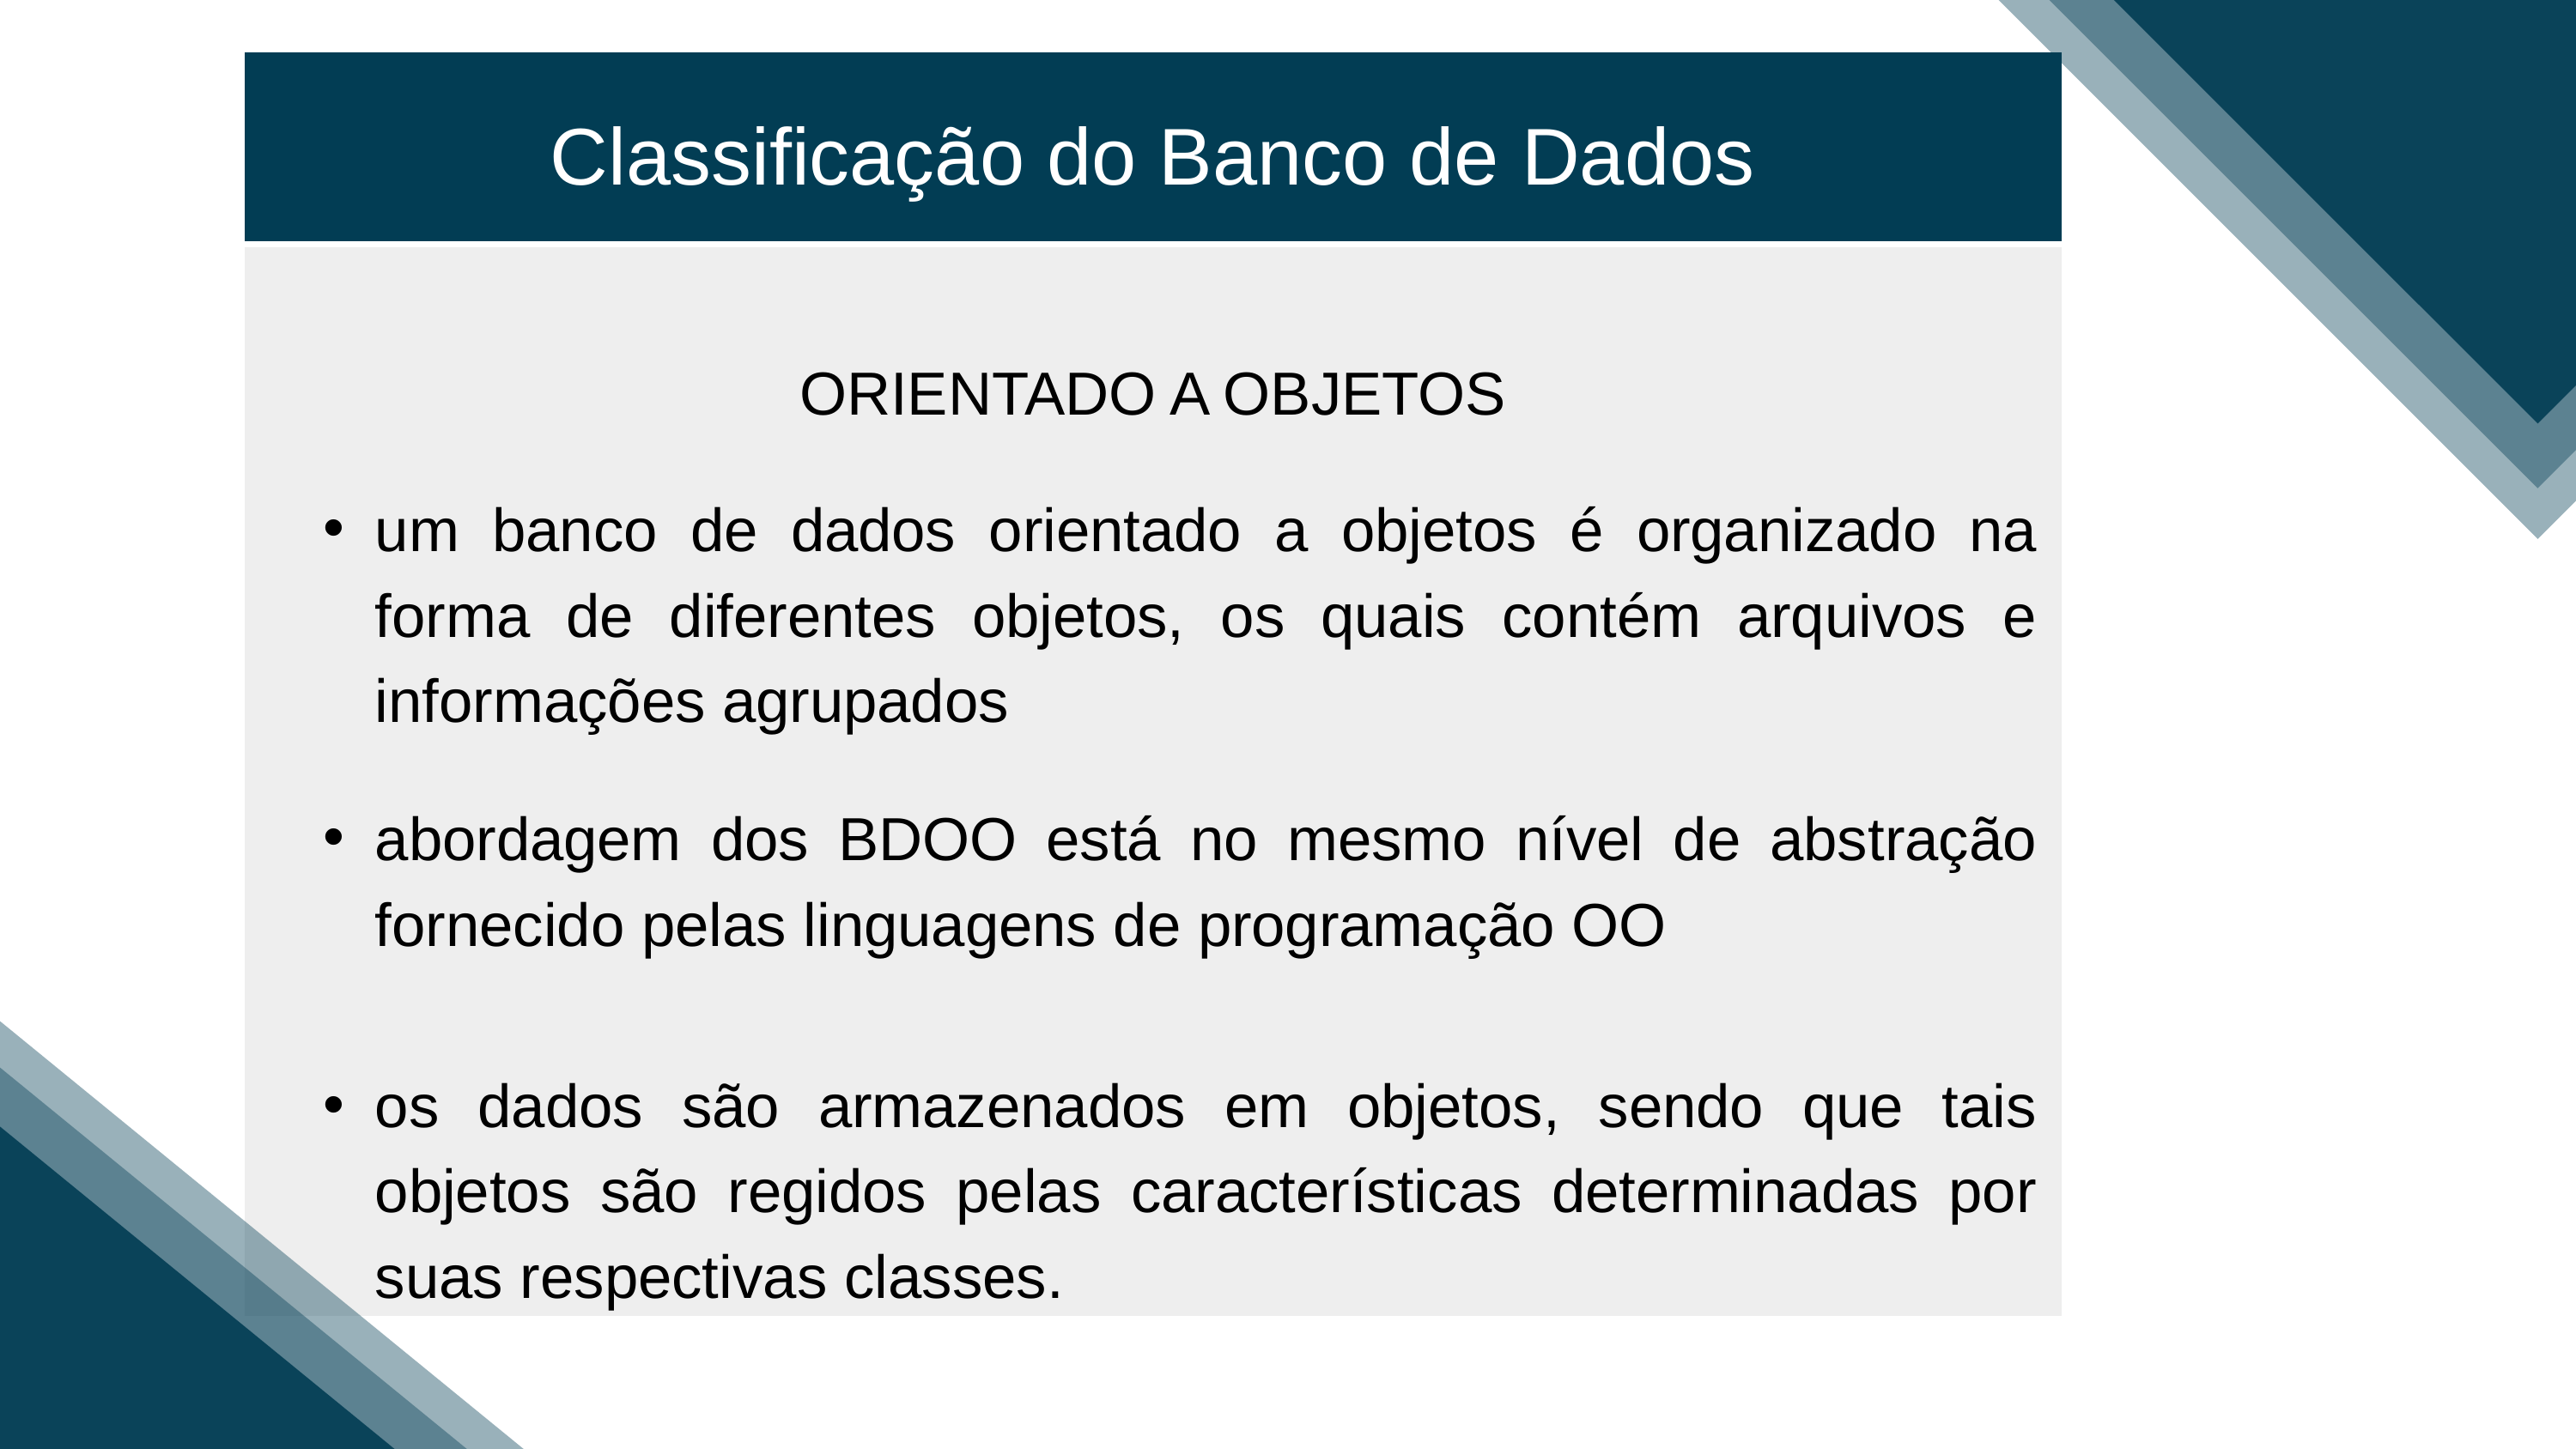

Classificação do Banco de Dados

ORIENTADO A OBJETOS
um banco de dados orientado a objetos é organizado na forma de diferentes objetos, os quais contém arquivos e informações agrupados
abordagem dos BDOO está no mesmo nível de abstração fornecido pelas linguagens de programação OO

os dados são armazenados em objetos, sendo que tais objetos são regidos pelas características determinadas por suas respectivas classes.